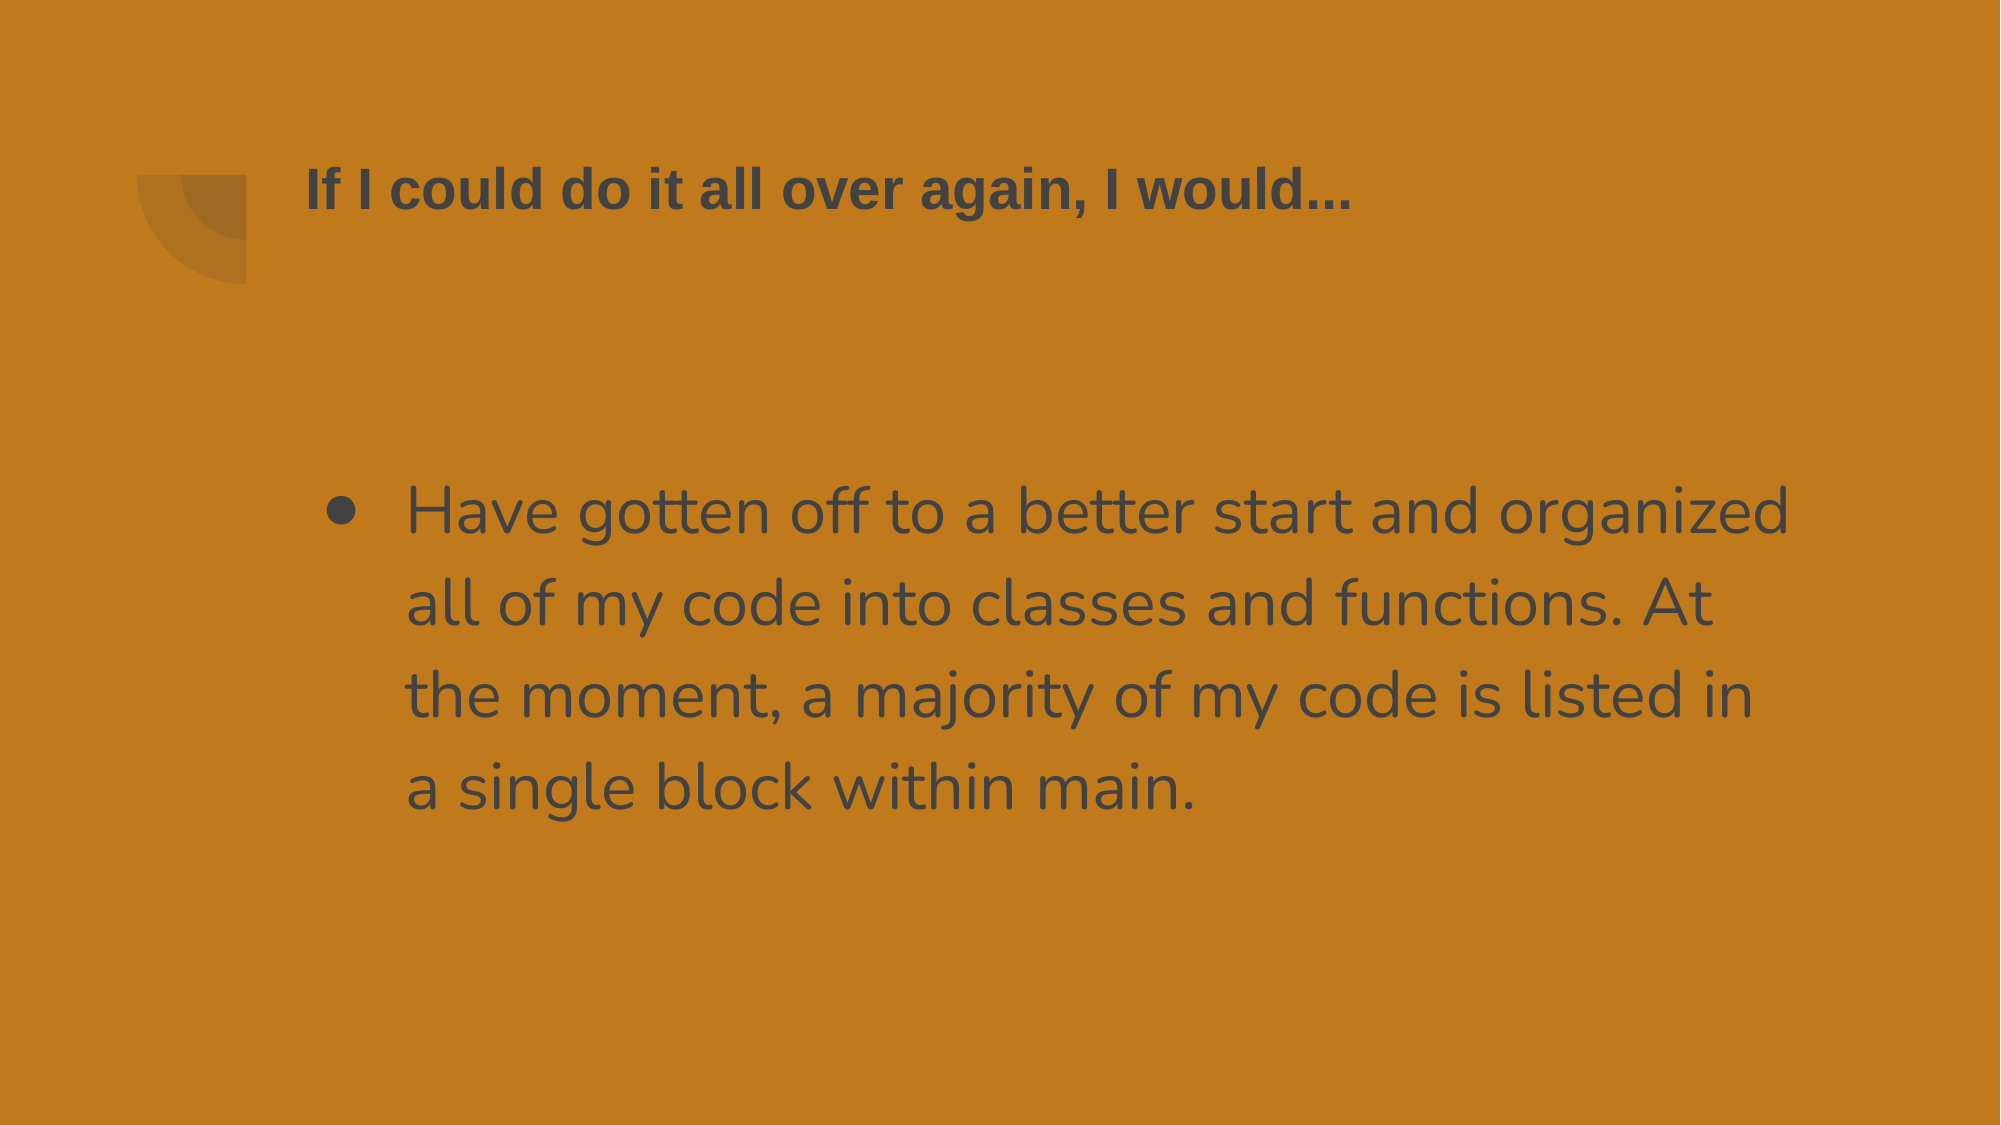

# If I could do it all over again, I would...
Have gotten off to a better start and organized all of my code into classes and functions. At the moment, a majority of my code is listed in a single block within main.